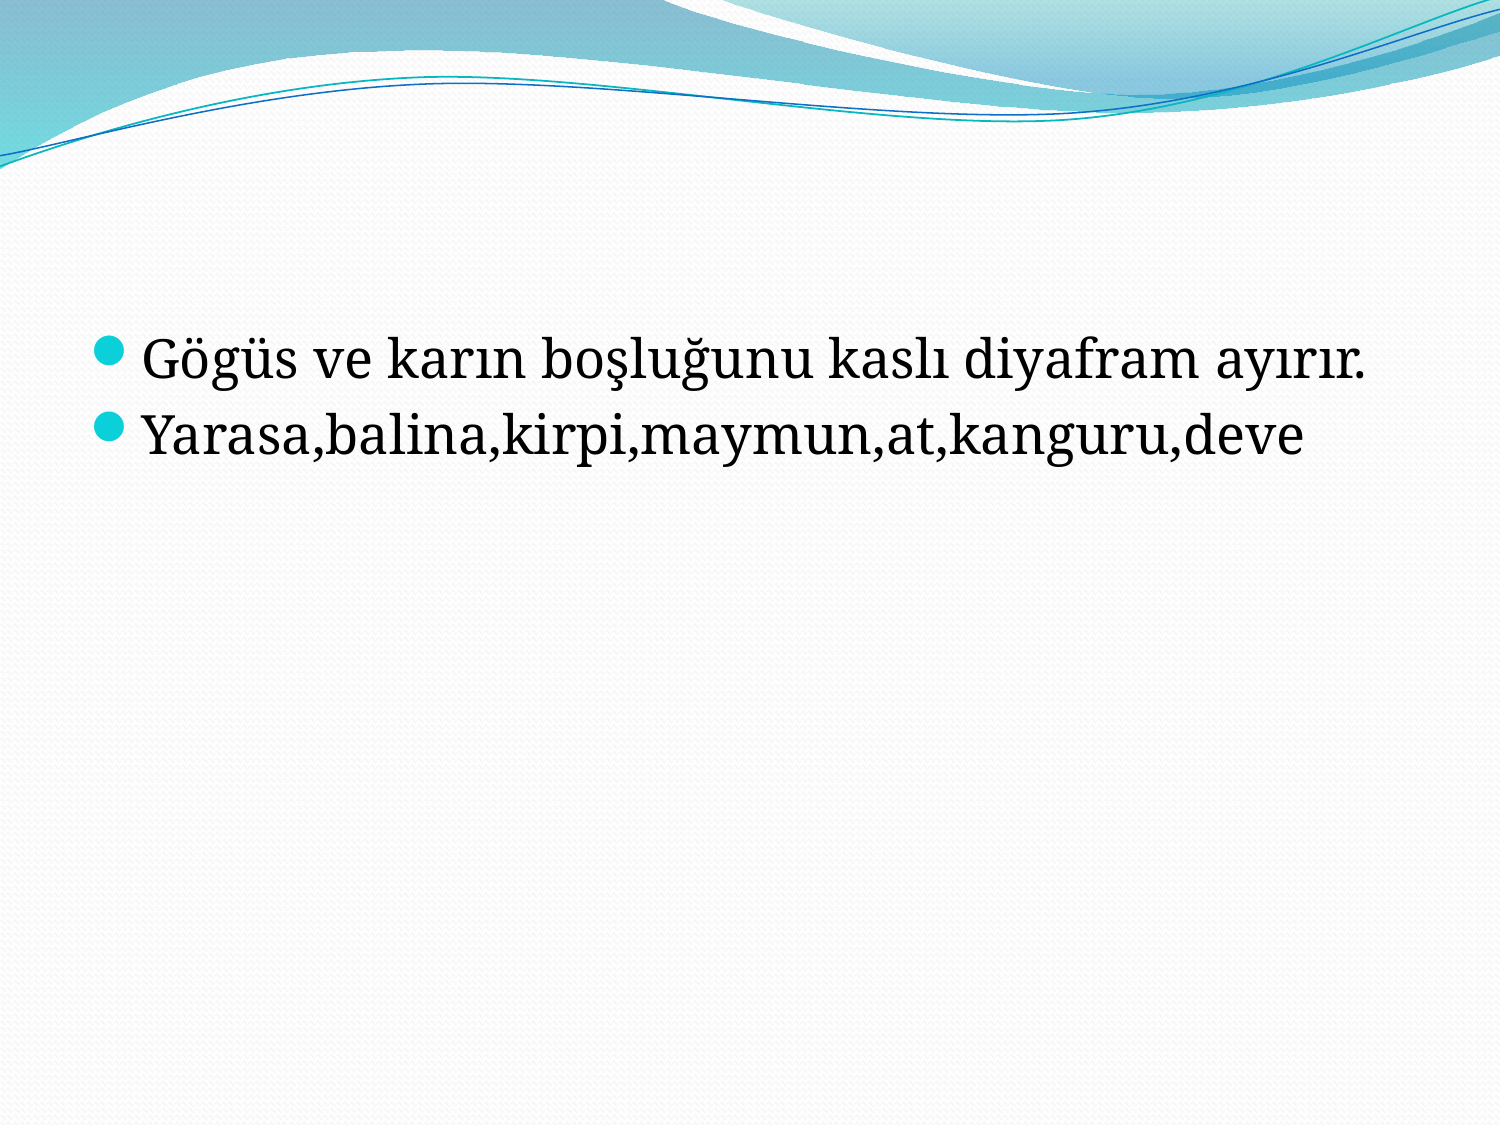

#
Gögüs ve karın boşluğunu kaslı diyafram ayırır.
Yarasa,balina,kirpi,maymun,at,kanguru,deve